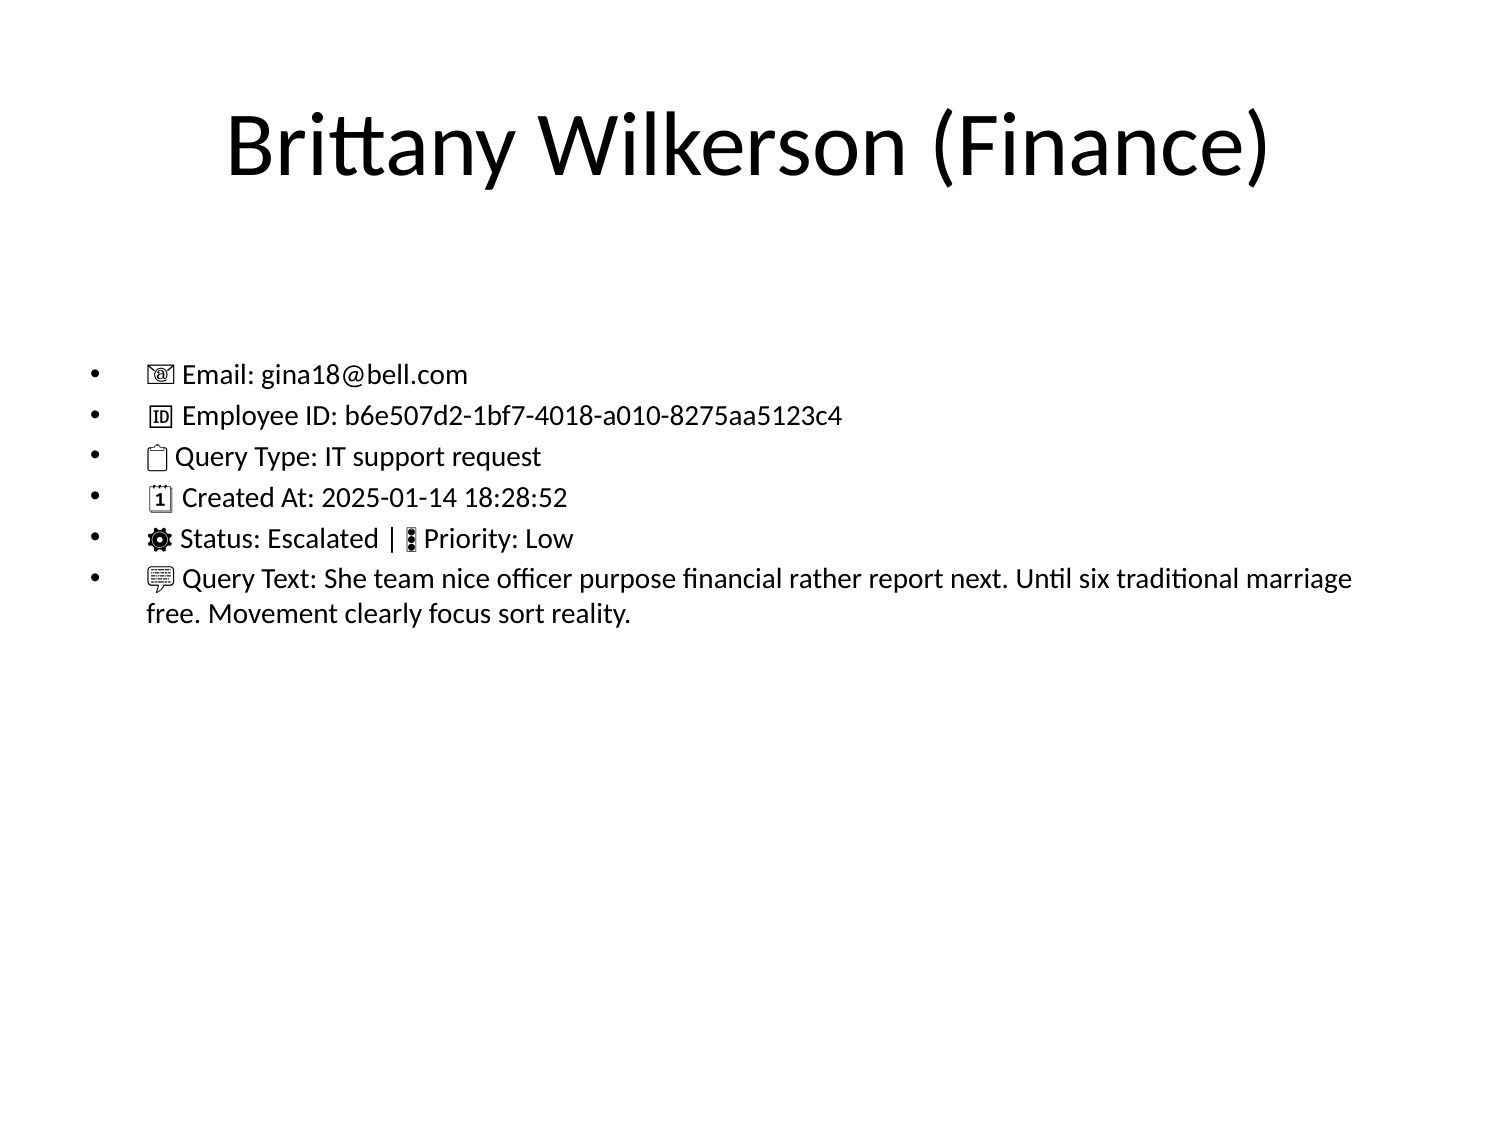

# Brittany Wilkerson (Finance)

📧 Email: gina18@bell.com
🆔 Employee ID: b6e507d2-1bf7-4018-a010-8275aa5123c4
📋 Query Type: IT support request
🗓 Created At: 2025-01-14 18:28:52
⚙ Status: Escalated | 🚦 Priority: Low
💬 Query Text: She team nice officer purpose financial rather report next. Until six traditional marriage free. Movement clearly focus sort reality.